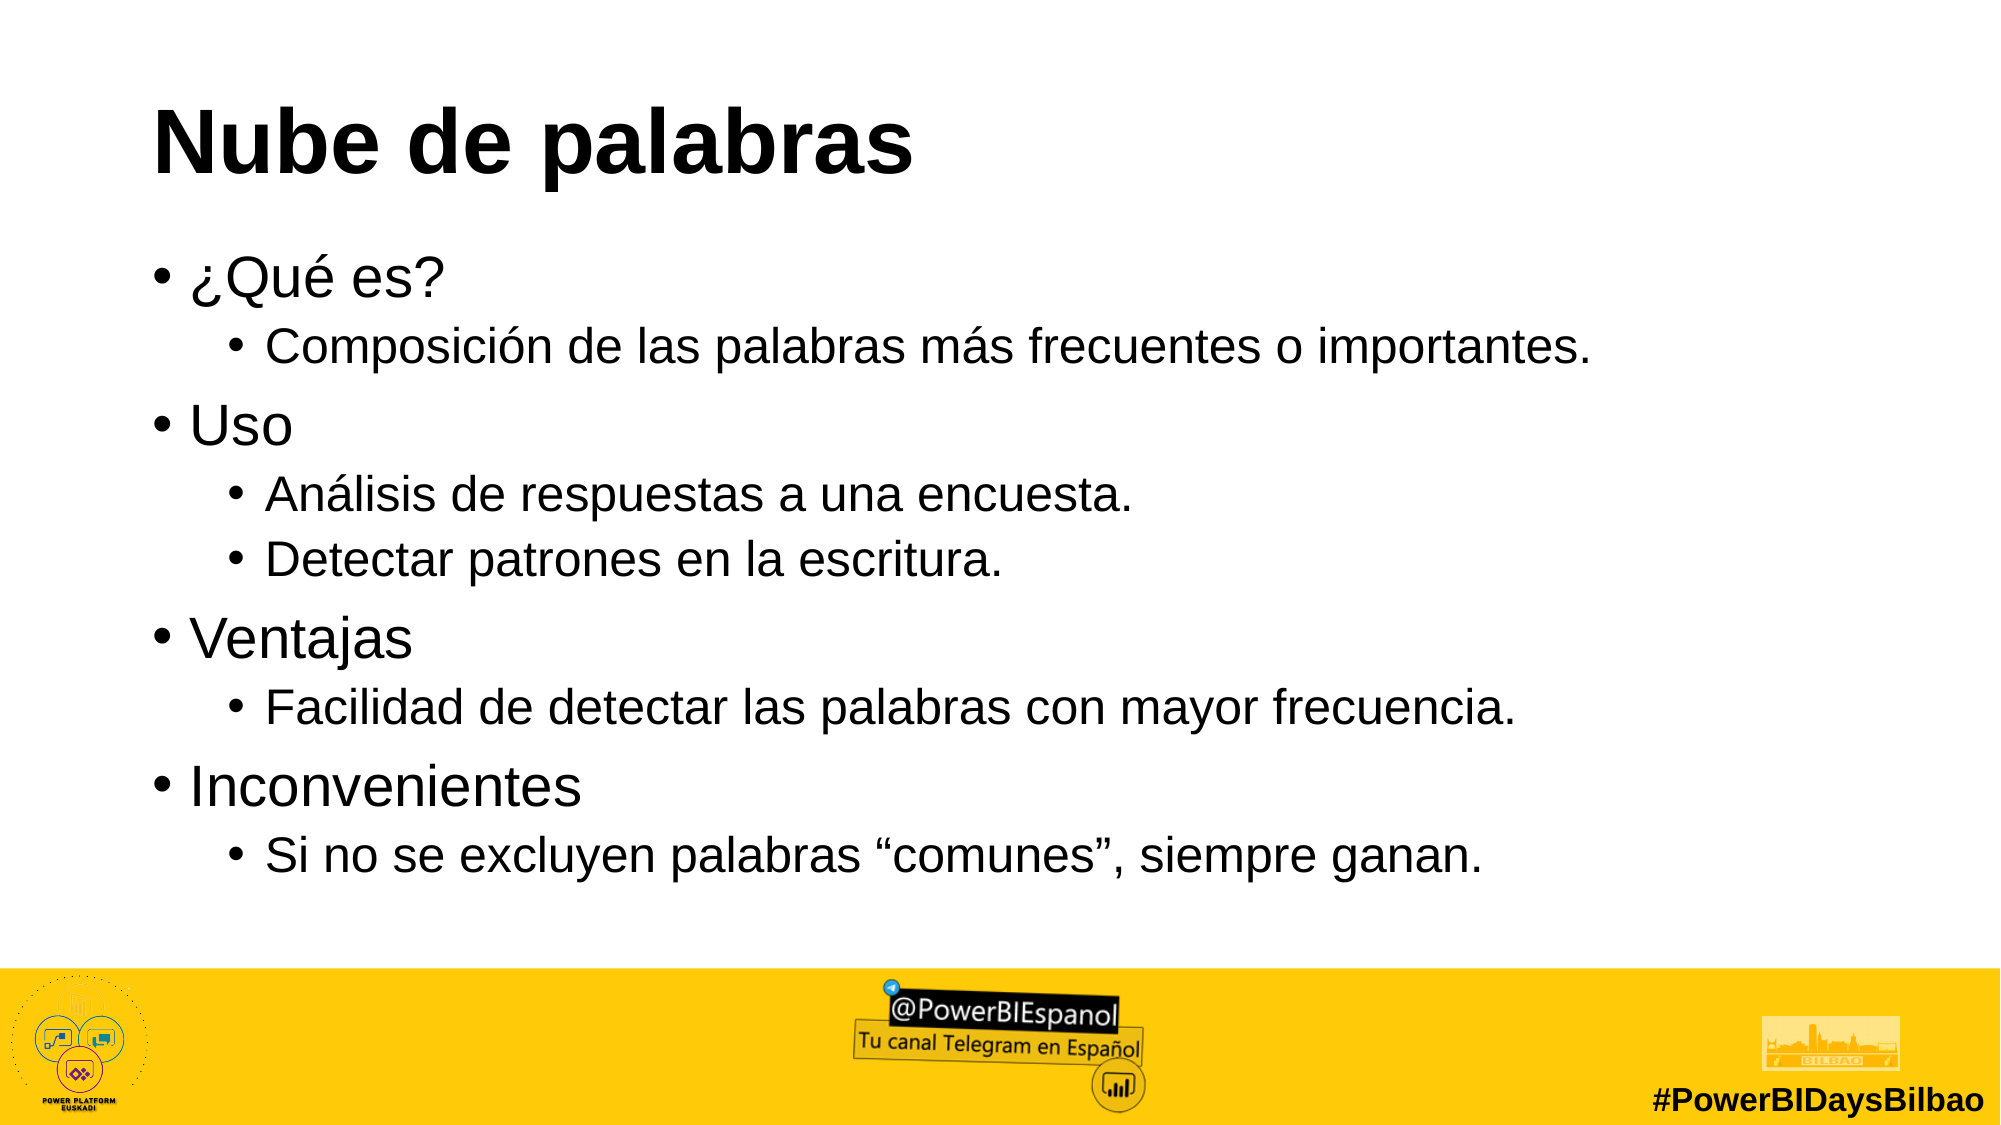

# Nube de palabras
¿Qué es?
Composición de las palabras más frecuentes o importantes.
Uso
Análisis de respuestas a una encuesta.
Detectar patrones en la escritura.
Ventajas
Facilidad de detectar las palabras con mayor frecuencia.
Inconvenientes
Si no se excluyen palabras “comunes”, siempre ganan.